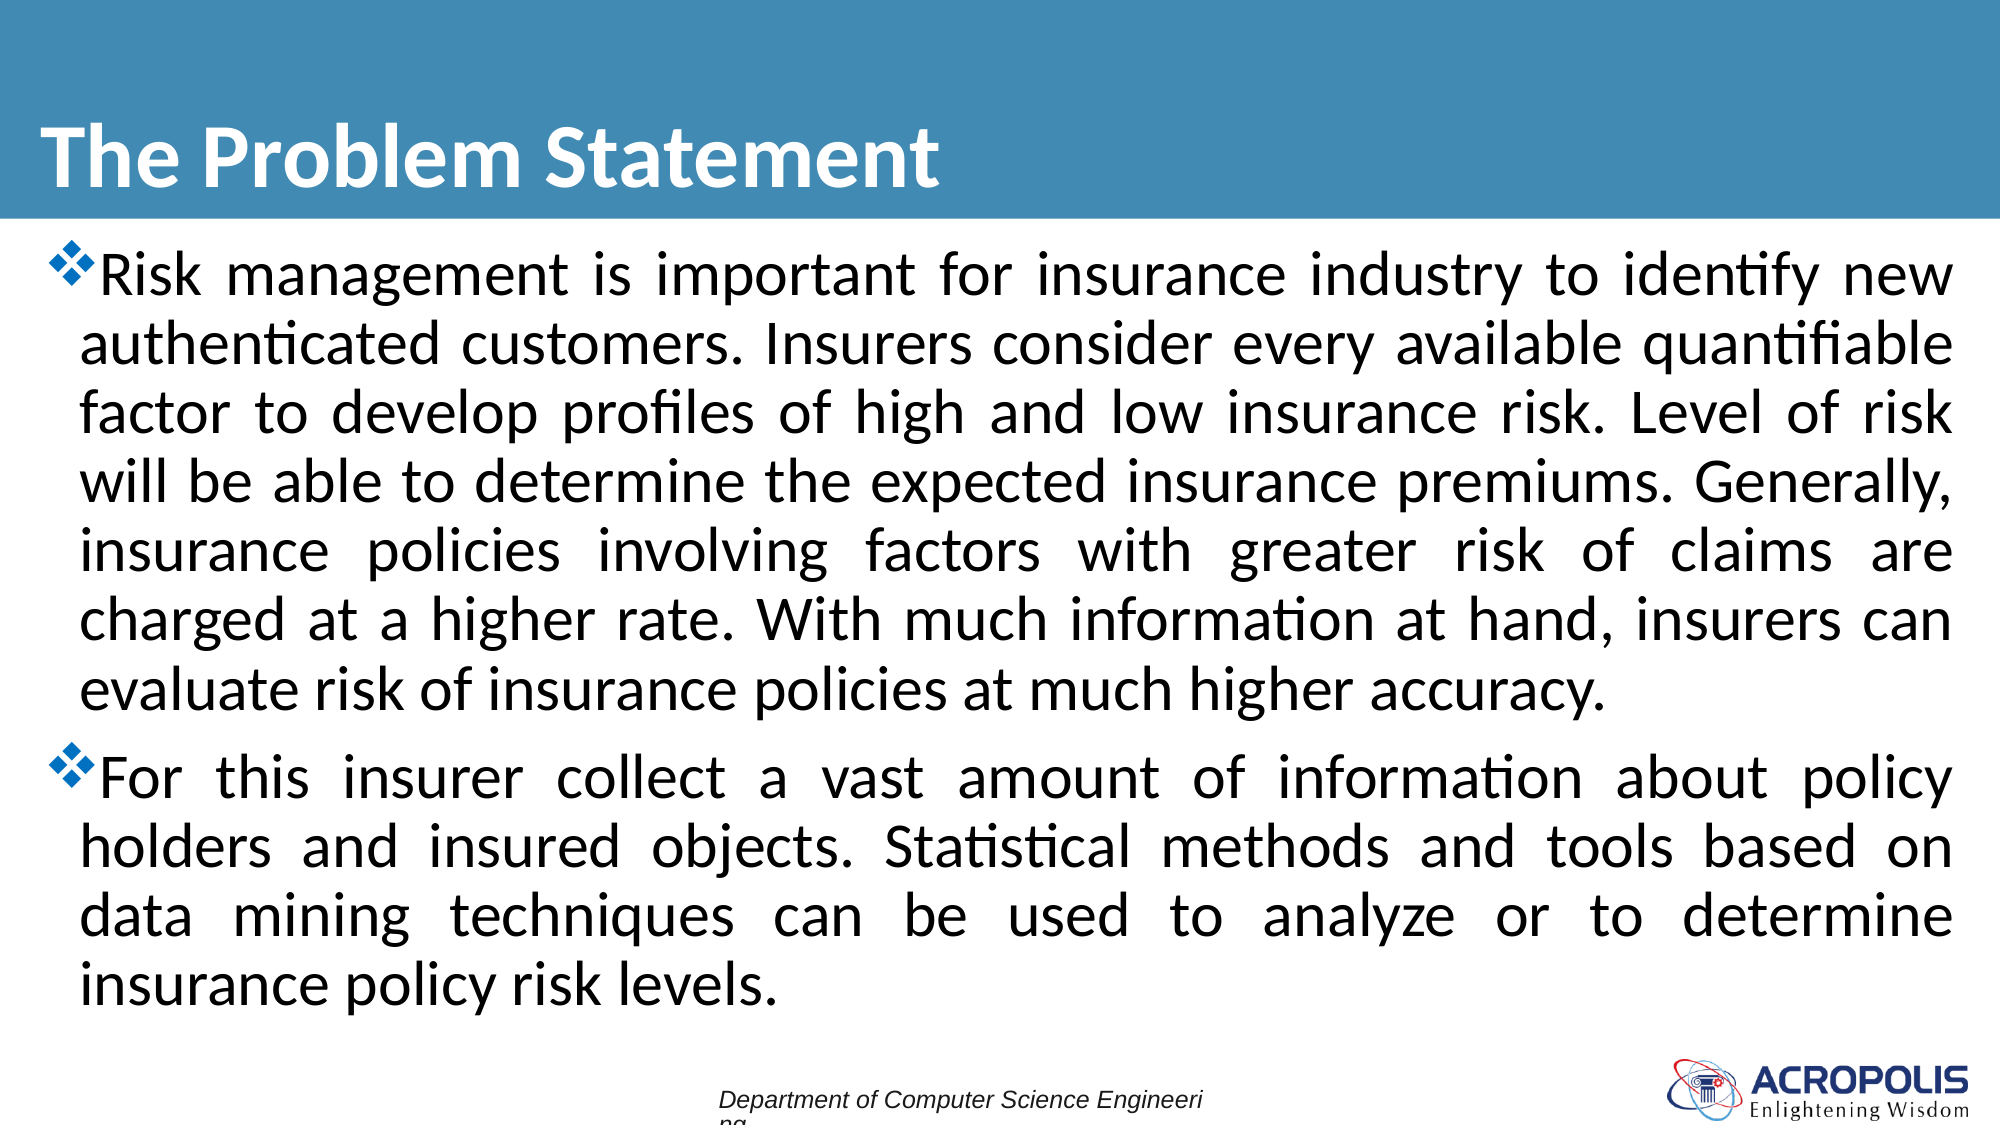

# The Problem Statement
Risk management is important for insurance industry to identify new authenticated customers. Insurers consider every available quantifiable factor to develop profiles of high and low insurance risk. Level of risk will be able to determine the expected insurance premiums. Generally, insurance policies involving factors with greater risk of claims are charged at a higher rate. With much information at hand, insurers can evaluate risk of insurance policies at much higher accuracy.
For this insurer collect a vast amount of information about policy holders and insured objects. Statistical methods and tools based on data mining techniques can be used to analyze or to determine insurance policy risk levels.

Department of Computer Science Engineering
7